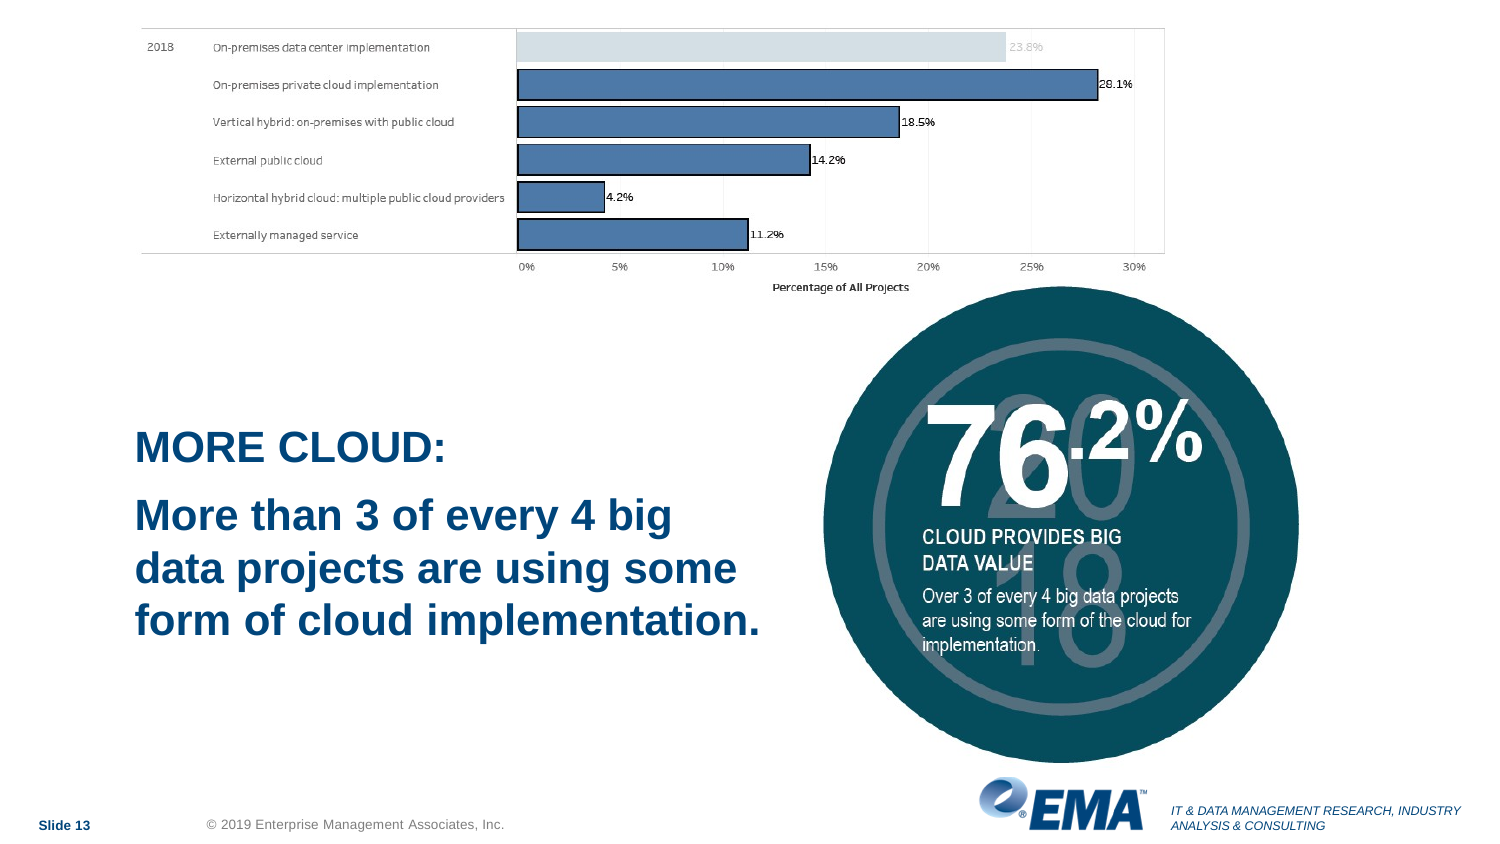

MORE CLOUD:
More than 3 of every 4 big  data projects are using some  form of cloud implementation.
IT & DATA MANAGEMENT RESEARCH, INDUSTRY  ANALYSIS & CONSULTING
© 2019 Enterprise Management Associates, Inc.
Slide 13